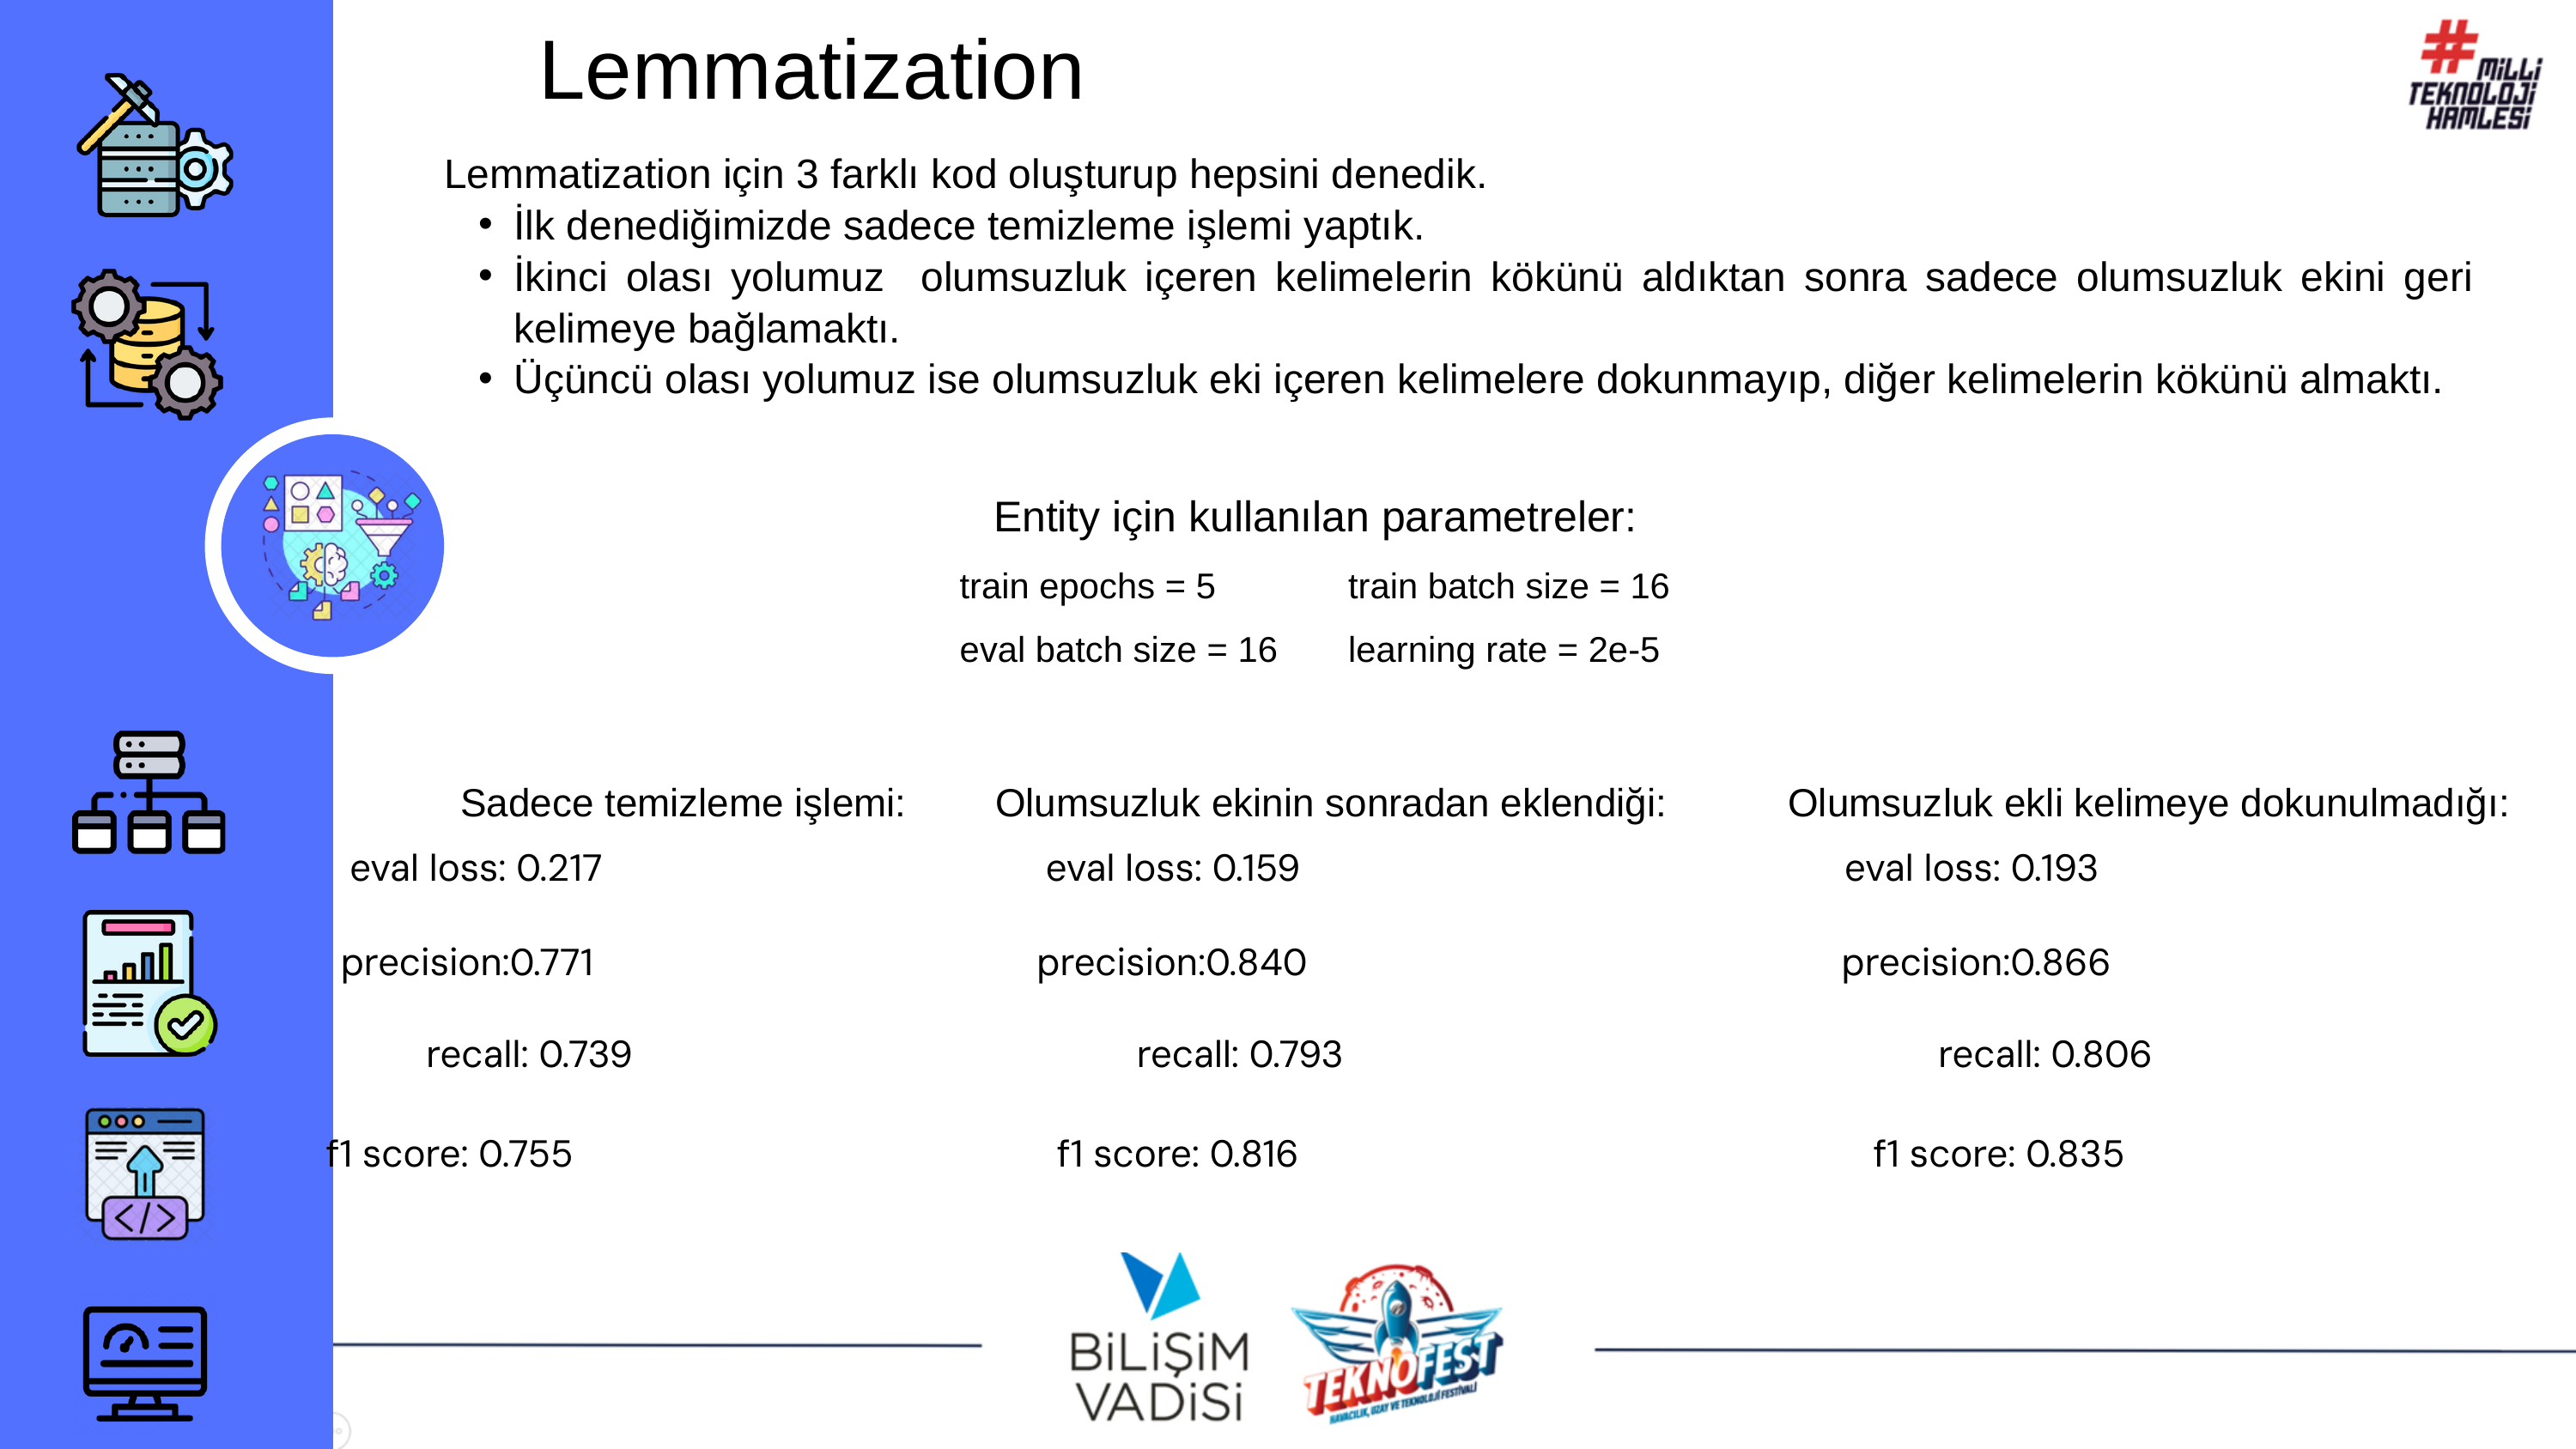

Lemmatization

Lemmatization için 3 farklı kod oluşturup hepsini denedik.
İlk denediğimizde sadece temizleme işlemi yaptık.
İkinci olası yolumuz  olumsuzluk içeren kelimelerin kökünü aldıktan sonra sadece olumsuzluk ekini geri kelimeye bağlamaktı.
Üçüncü olası yolumuz ise olumsuzluk eki içeren kelimelere dokunmayıp, diğer kelimelerin kökünü almaktı.

Entity için kullanılan parametreler:
train epochs = 5
train batch size = 16
eval batch size = 16
learning rate = 2e-5

Sadece temizleme işlemi:
Olumsuzluk ekinin sonradan eklendiği:
Olumsuzluk ekli kelimeye dokunulmadığı:
eval loss: 0.217                                            eval loss: 0.159                                                      eval loss: 0.193

precision:0.771                                            precision:0.840                                                     precision:0.866
recall: 0.739                                                  recall: 0.793                                                           recall: 0.806

f1 score: 0.755                                                f1 score: 0.816                                                         f1 score: 0.835